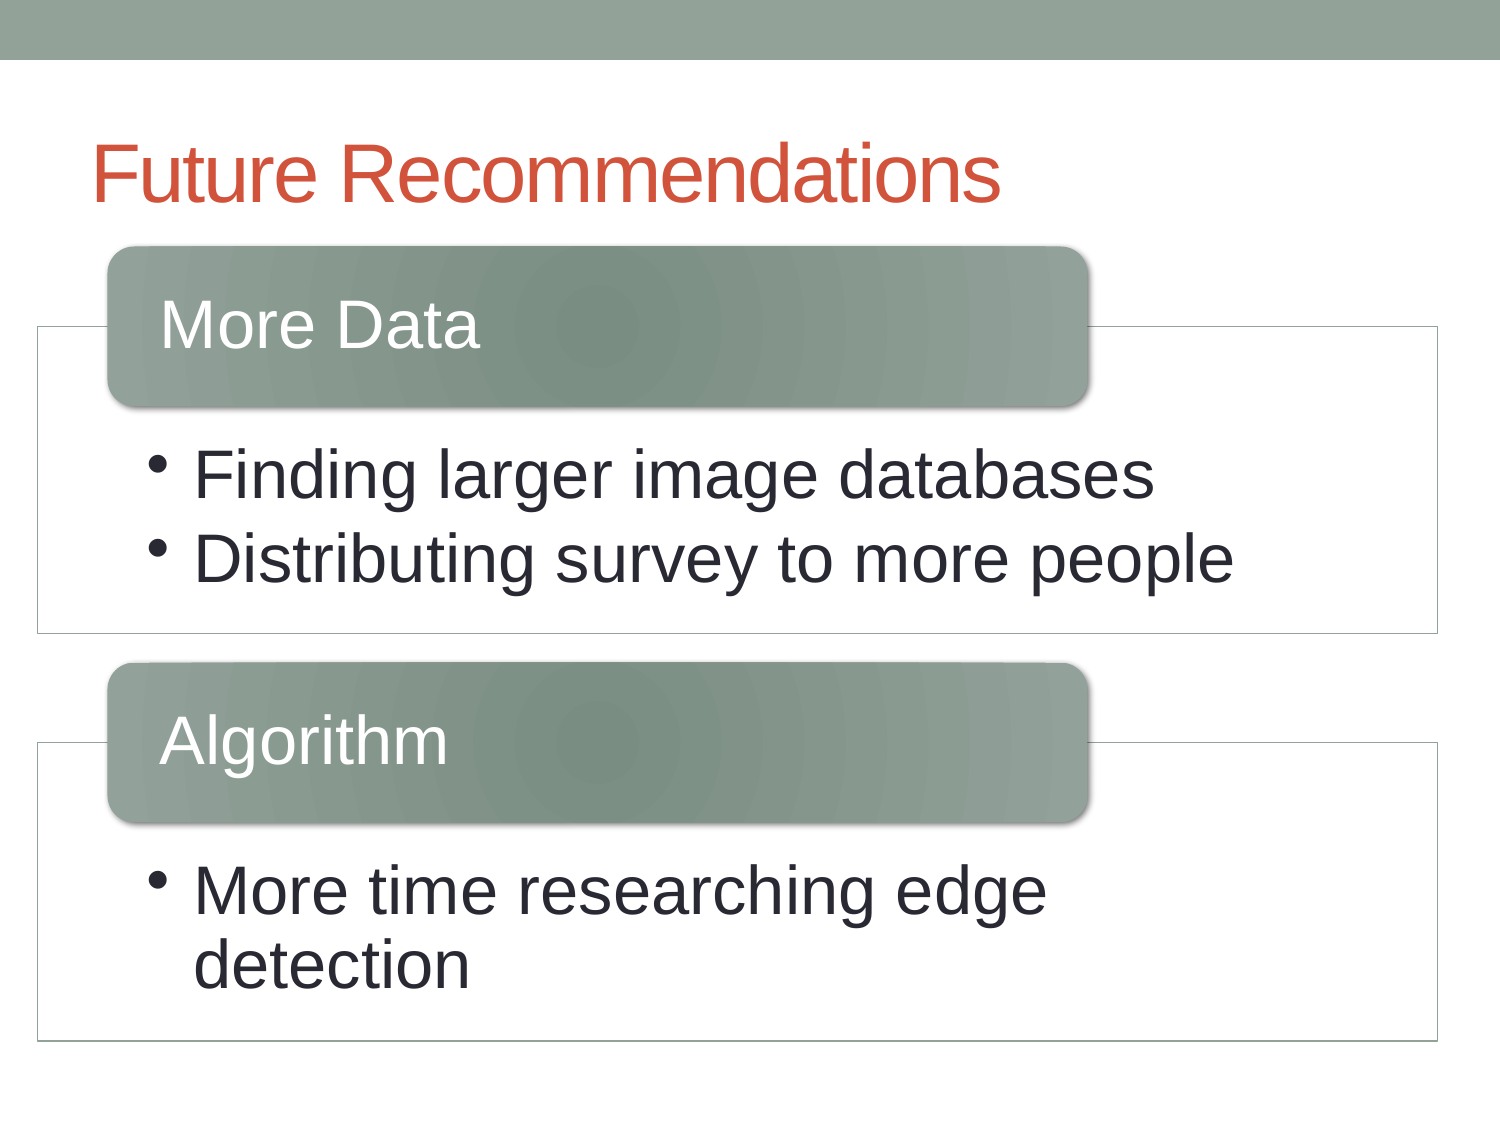

# Future Recommendations
Finding larger image databases
Distributing survey to more people
More Data
More time researching edge detection
Algorithm